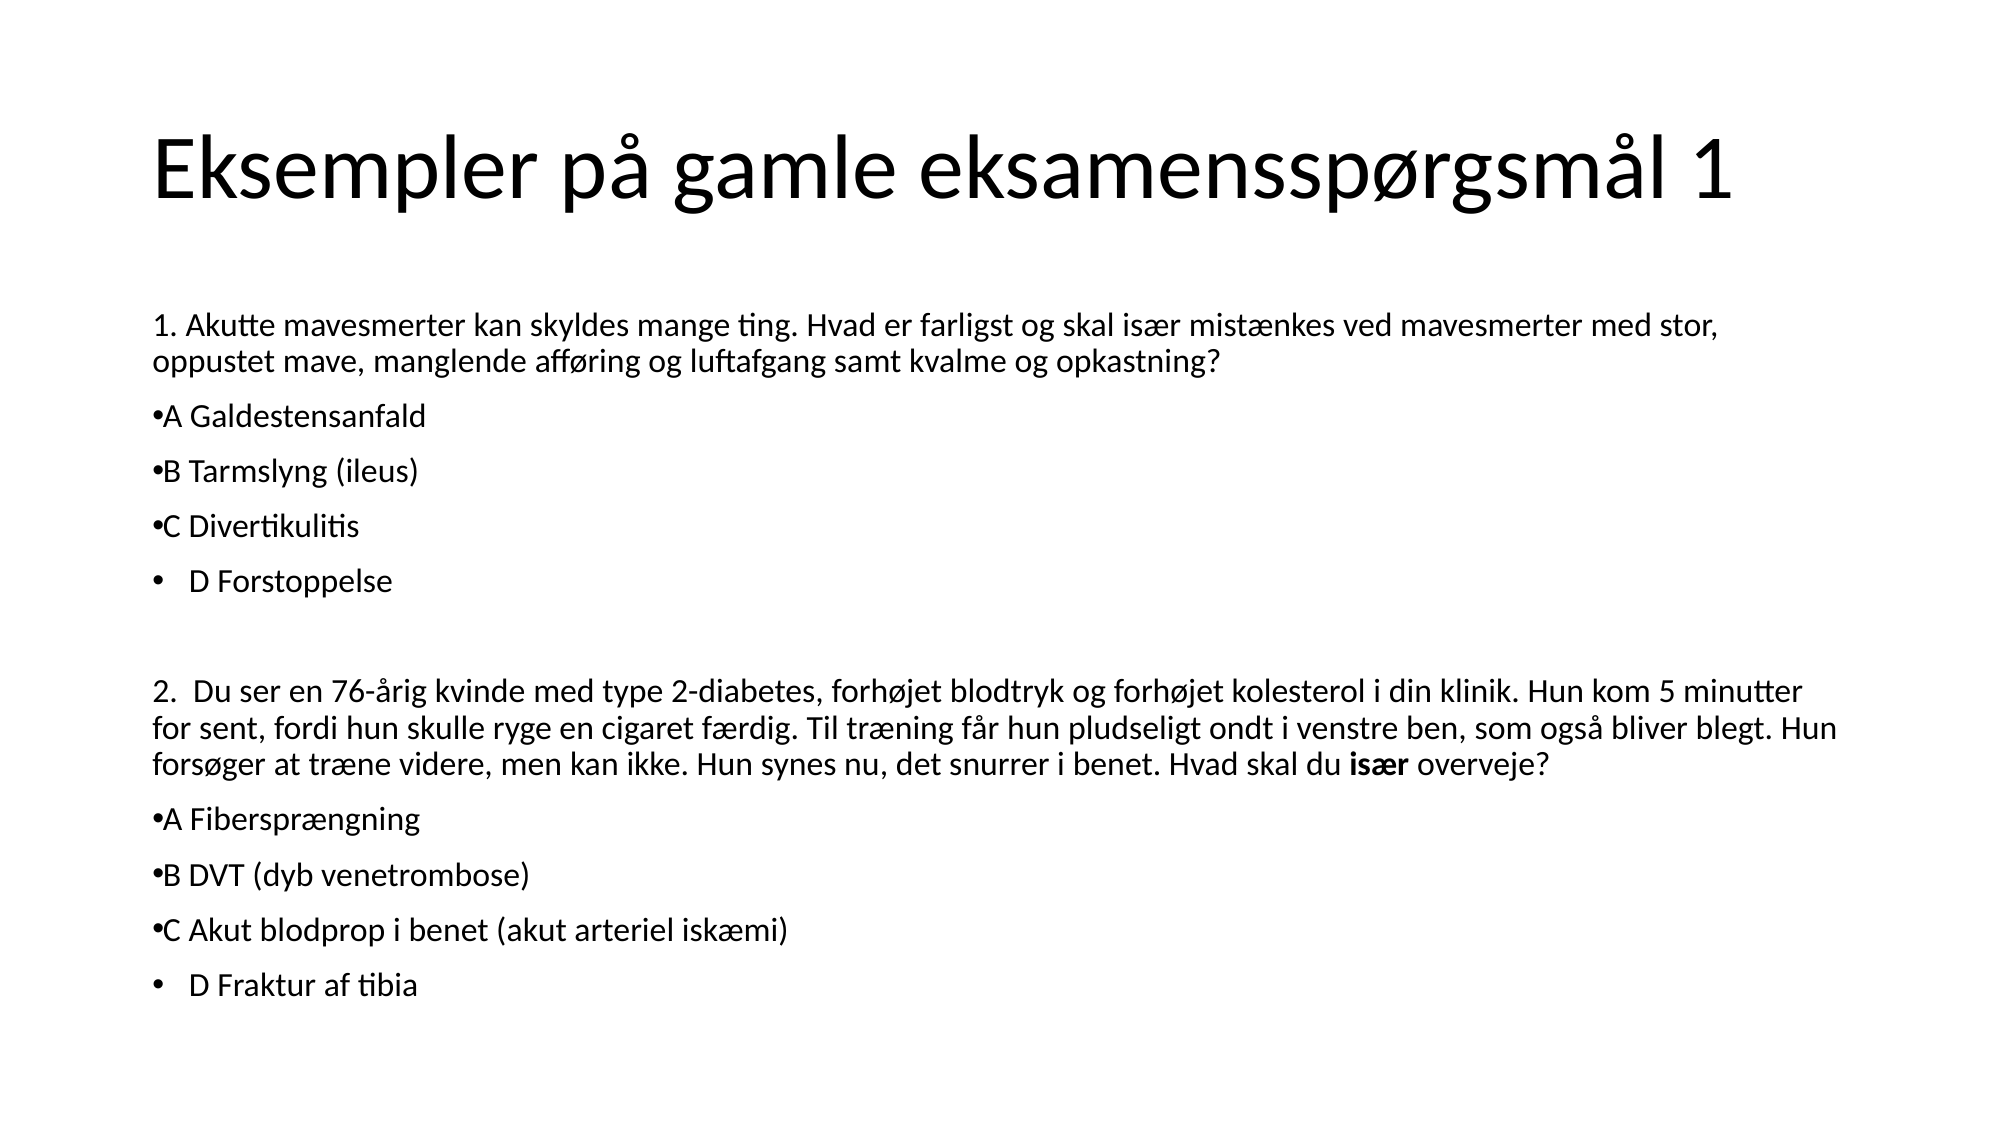

# Eksempler på gamle eksamensspørgsmål 1
1. Akutte mavesmerter kan skyldes mange ting. Hvad er farligst og skal især mistænkes ved mavesmerter med stor, oppustet mave, manglende afføring og luftafgang samt kvalme og opkastning?
A Galdestensanfald
B Tarmslyng (ileus)
C Divertikulitis
D Forstoppelse

2.  Du ser en 76-årig kvinde med type 2-diabetes, forhøjet blodtryk og forhøjet kolesterol i din klinik. Hun kom 5 minutter for sent, fordi hun skulle ryge en cigaret færdig. Til træning får hun pludseligt ondt i venstre ben, som også bliver blegt. Hun forsøger at træne videre, men kan ikke. Hun synes nu, det snurrer i benet. Hvad skal du især overveje?
A Fibersprængning
B DVT (dyb venetrombose)
C Akut blodprop i benet (akut arteriel iskæmi)
D Fraktur af tibia